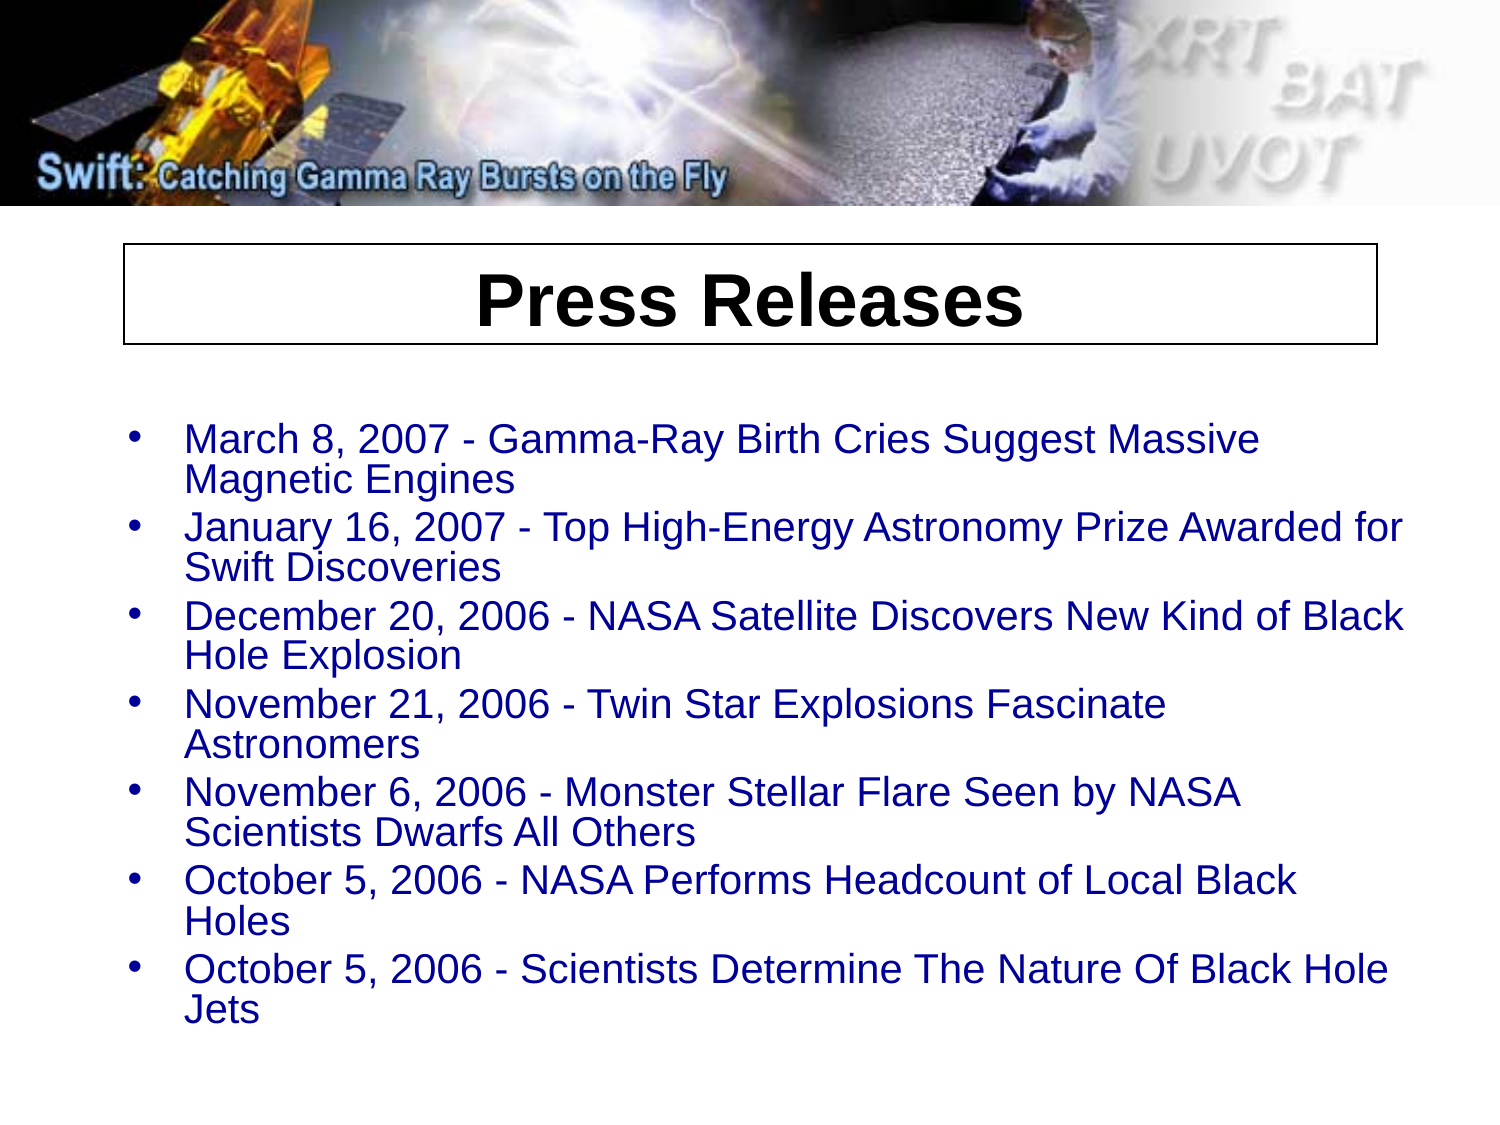

Press Releases

March 8, 2007 - Gamma-Ray Birth Cries Suggest Massive Magnetic Engines
January 16, 2007 - Top High-Energy Astronomy Prize Awarded for Swift Discoveries
December 20, 2006 - NASA Satellite Discovers New Kind of Black Hole Explosion
November 21, 2006 - Twin Star Explosions Fascinate Astronomers
November 6, 2006 - Monster Stellar Flare Seen by NASA Scientists Dwarfs All Others
October 5, 2006 - NASA Performs Headcount of Local Black Holes
October 5, 2006 - Scientists Determine The Nature Of Black Hole Jets